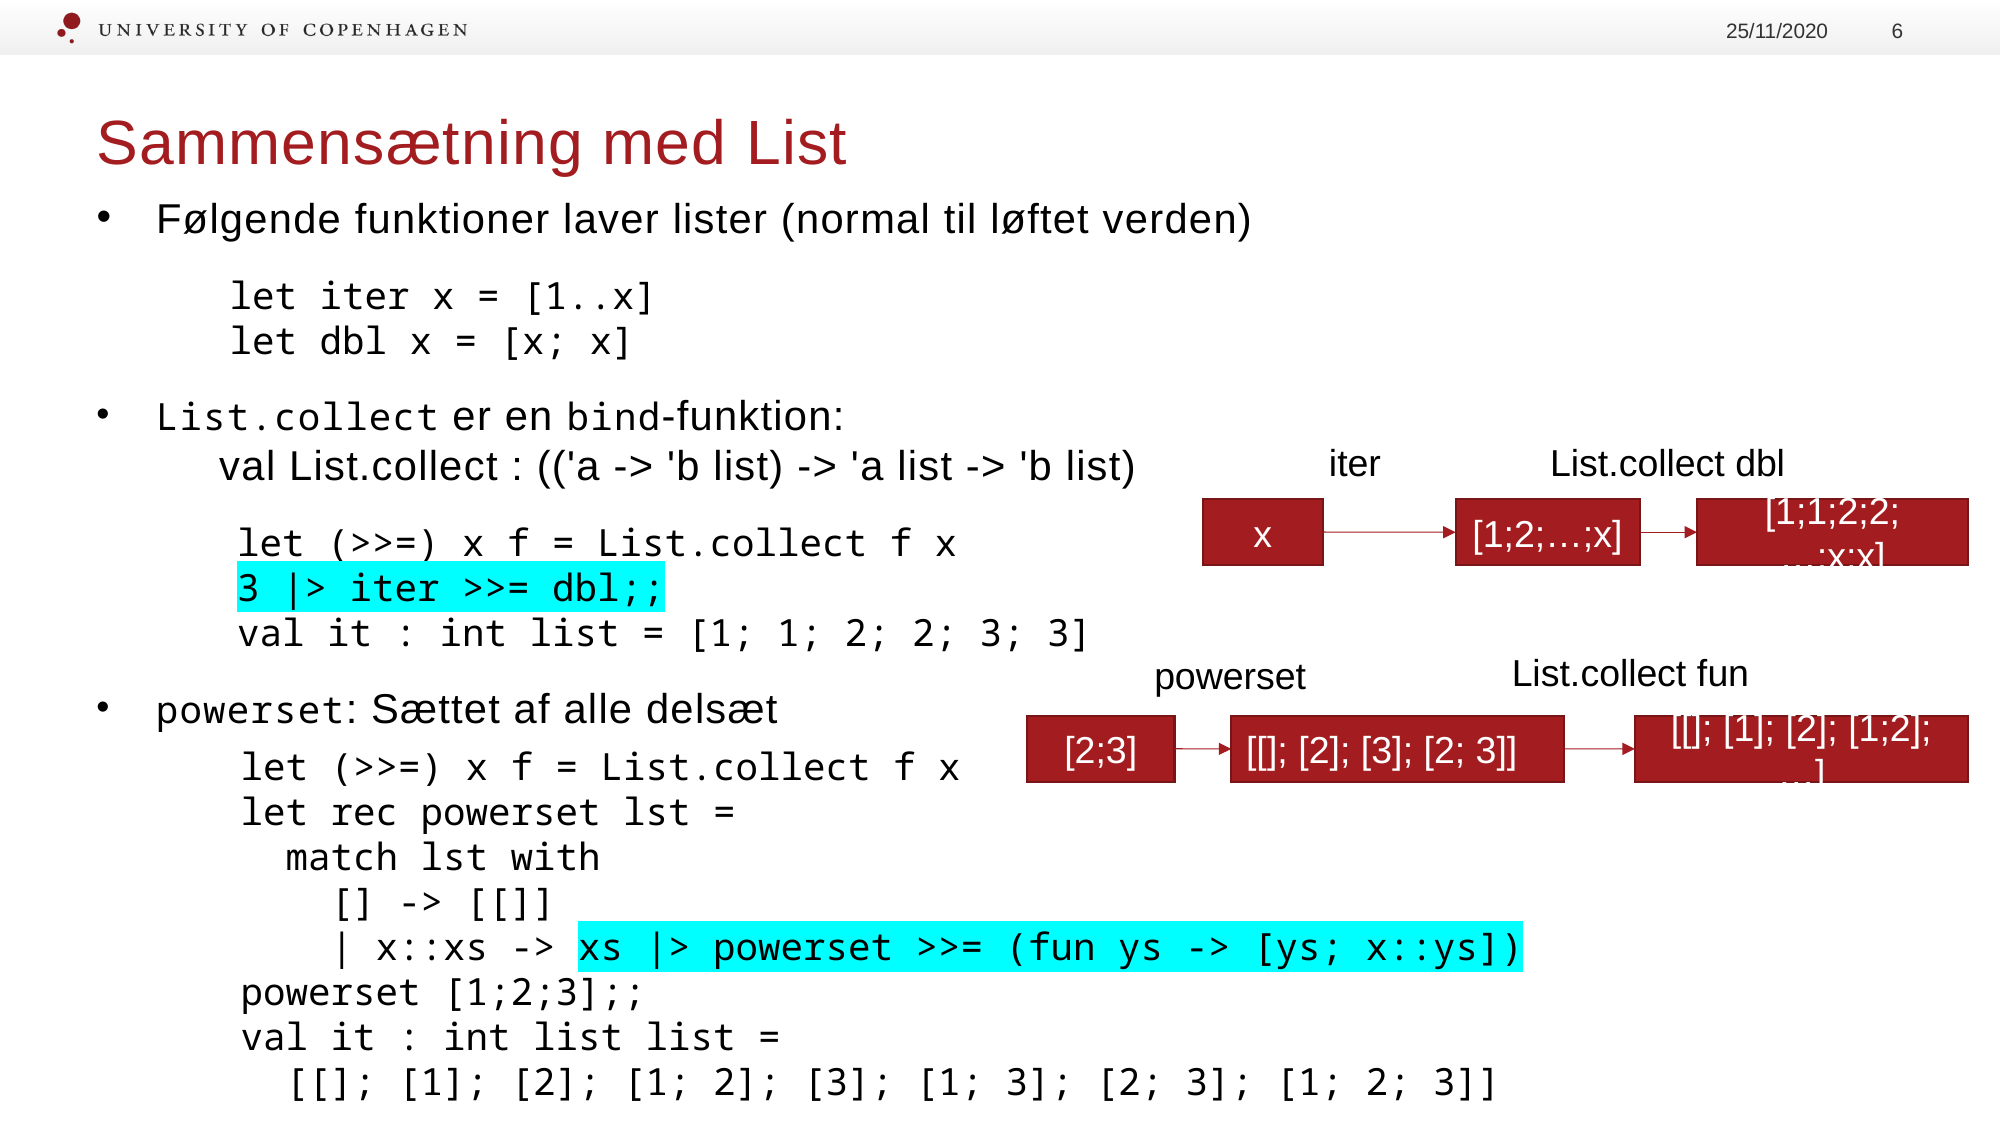

25/11/2020
6
# Sammensætning med List
Følgende funktioner laver lister (normal til løftet verden)
let iter x = [1..x]
let dbl x = [x; x]
List.collect er en bind-funktion:
     val List.collect : (('a -> 'b list) -> 'a list -> 'b list)

iter
List.collect dbl
x
[1;2;…;x]
[1;1;2;2;…;x;x]
let (>>=) x f = List.collect f x
3 |> iter >>= dbl;;
val it : int list = [1; 1; 2; 2; 3; 3]
List.collect fun
powerset
[2;3]
[[]; [2]; [3]; [2; 3]]
[[]; [1]; [2]; [1;2];…]
powerset: Sættet af alle delsæt
let (>>=) x f = List.collect f x
let rec powerset lst =
  match lst with
    [] -> [[]]
    | x::xs -> xs |> powerset >>= (fun ys -> [ys; x::ys])
powerset [1;2;3];;
val it : int list list =
  [[]; [1]; [2]; [1; 2]; [3]; [1; 3]; [2; 3]; [1; 2; 3]]